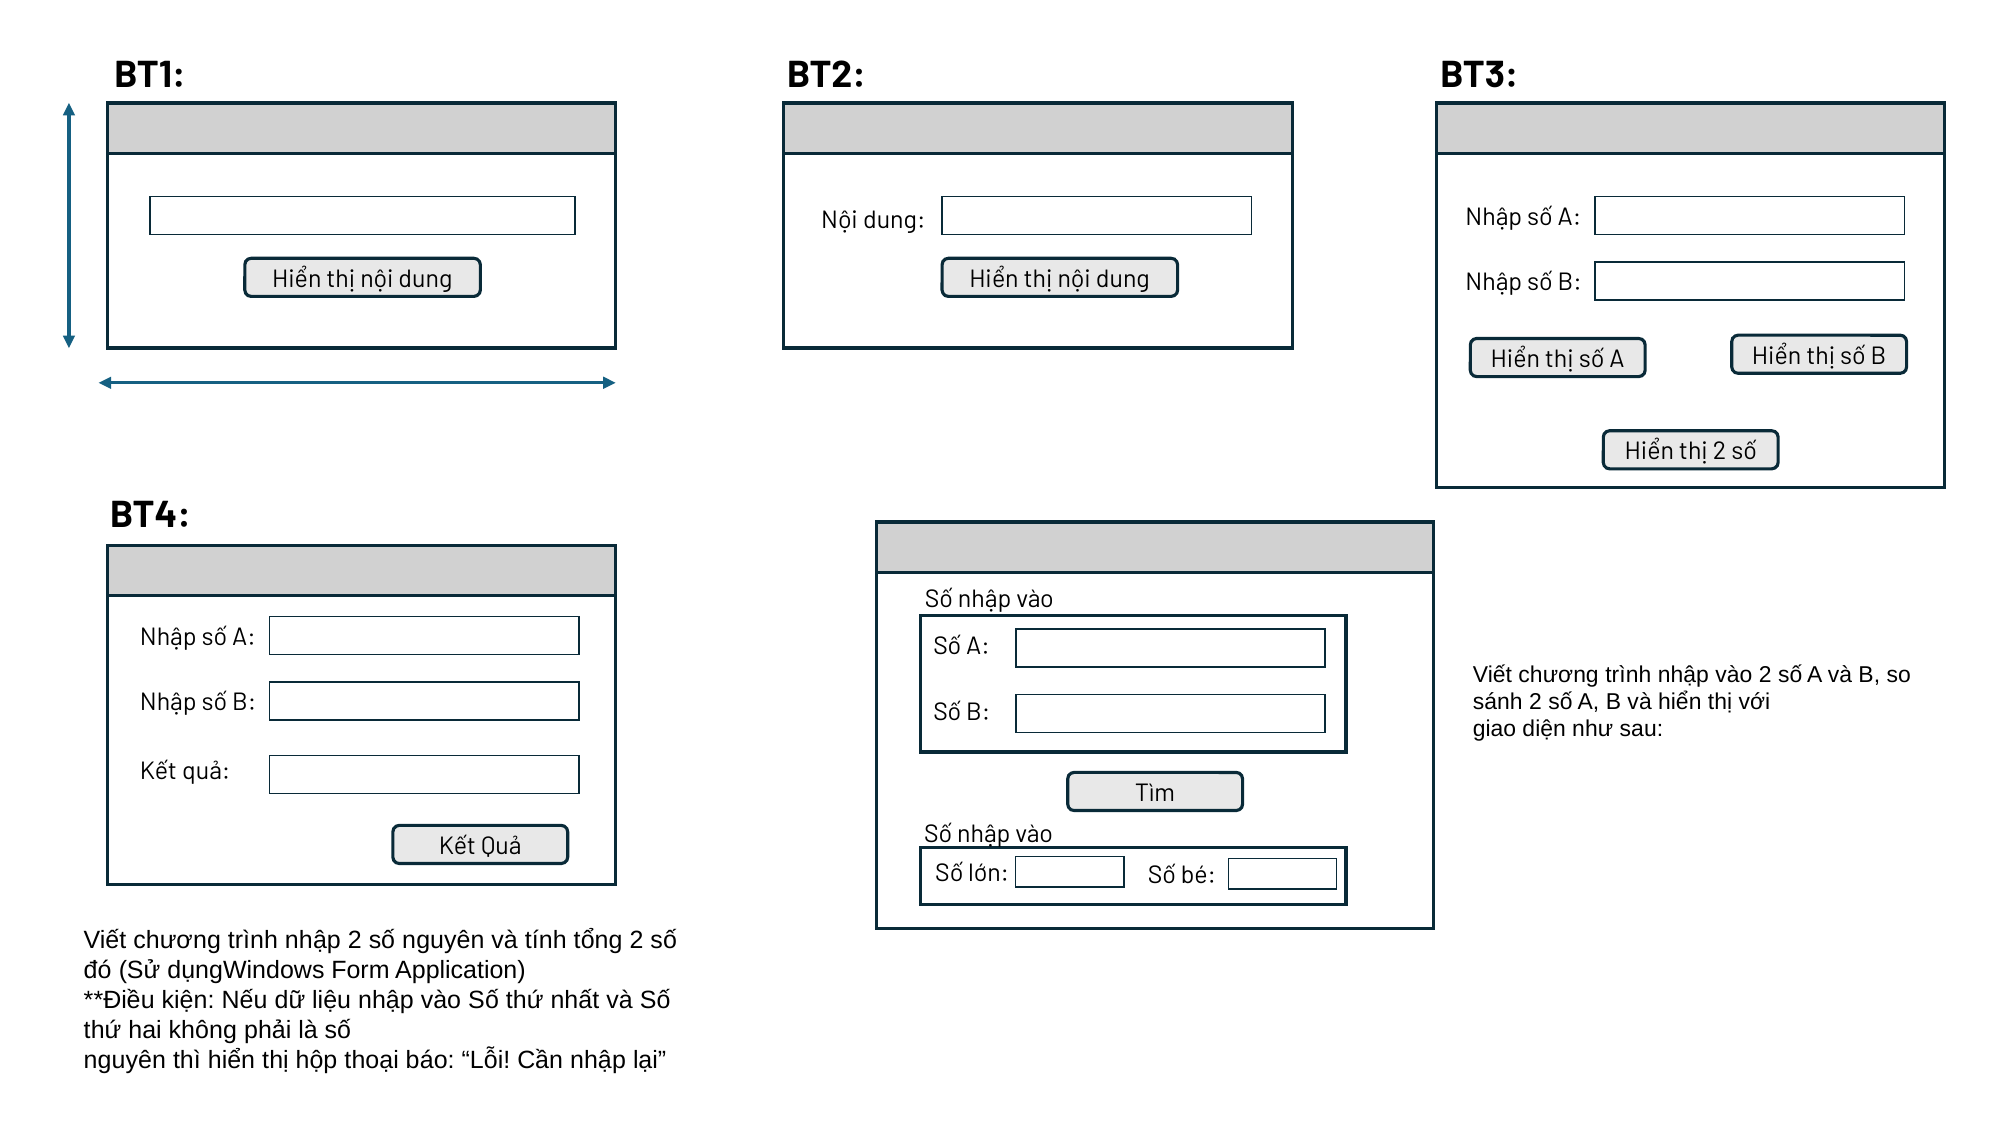

BT1:
BT2:
BT3:

Nhập số A:

Nội dung:

Nhập số B:
Hiển thị nội dung
Hiển thị nội dung

Hiển thị số B
Hiển thị số A
Hiển thị 2 số
BT4:

Số nhập vào
Nhập số A:

Số A:

Viết chương trình nhập vào 2 số A và B, so sánh 2 số A, B và hiển thị với
giao diện như sau:
Nhập số B:

Số B:

Kết quả:

Tìm
Số nhập vào
Kết Quả

Số lớn:
Số bé:

Viết chương trình nhập 2 số nguyên và tính tổng 2 số đó (Sử dụngWindows Form Application)
**Điều kiện: Nếu dữ liệu nhập vào Số thứ nhất và Số thứ hai không phải là số
nguyên thì hiển thị hộp thoại báo: “Lỗi! Cần nhập lại”